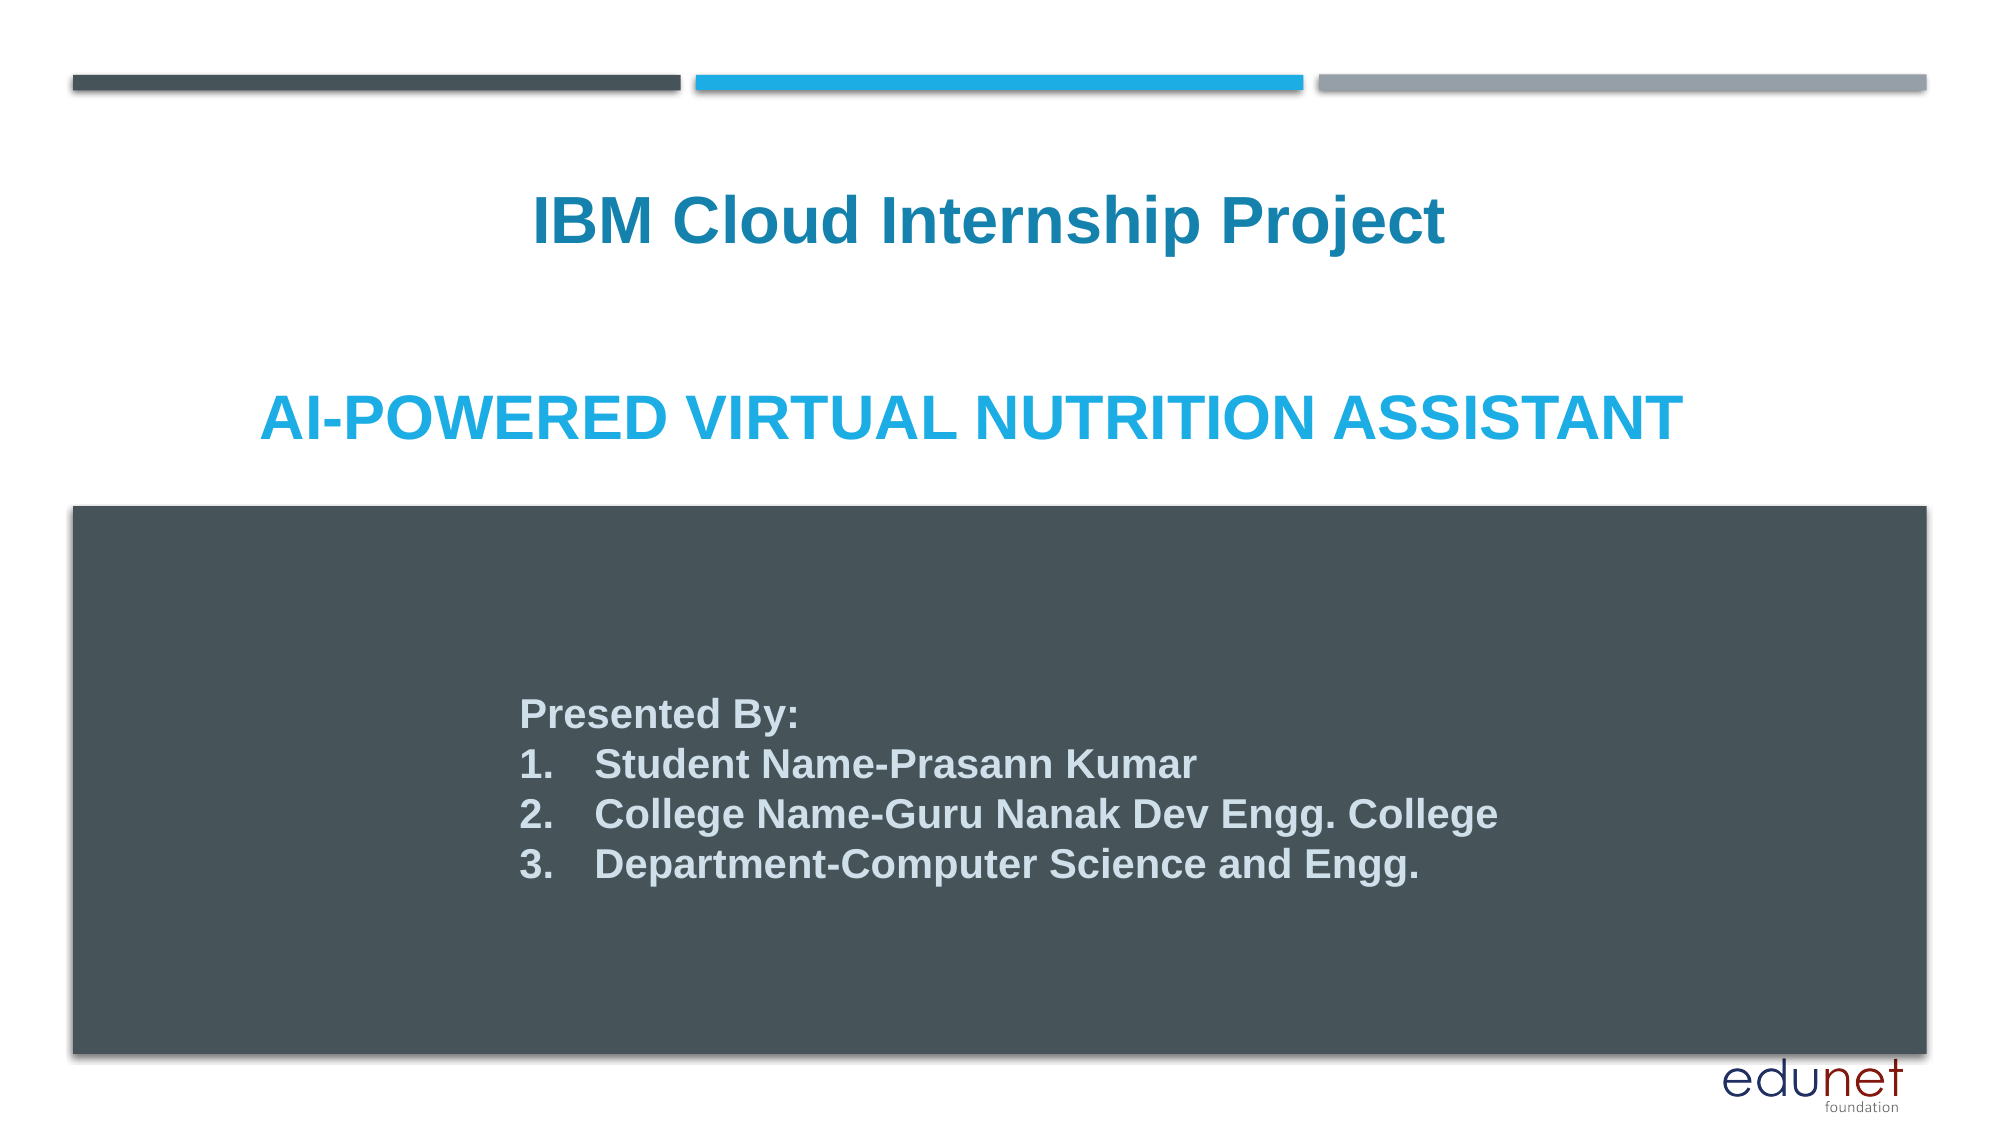

IBM Cloud Internship Project
# AI-Powered Virtual Nutrition Assistant
Presented By:
Student Name-Prasann Kumar
College Name-Guru Nanak Dev Engg. College
Department-Computer Science and Engg.